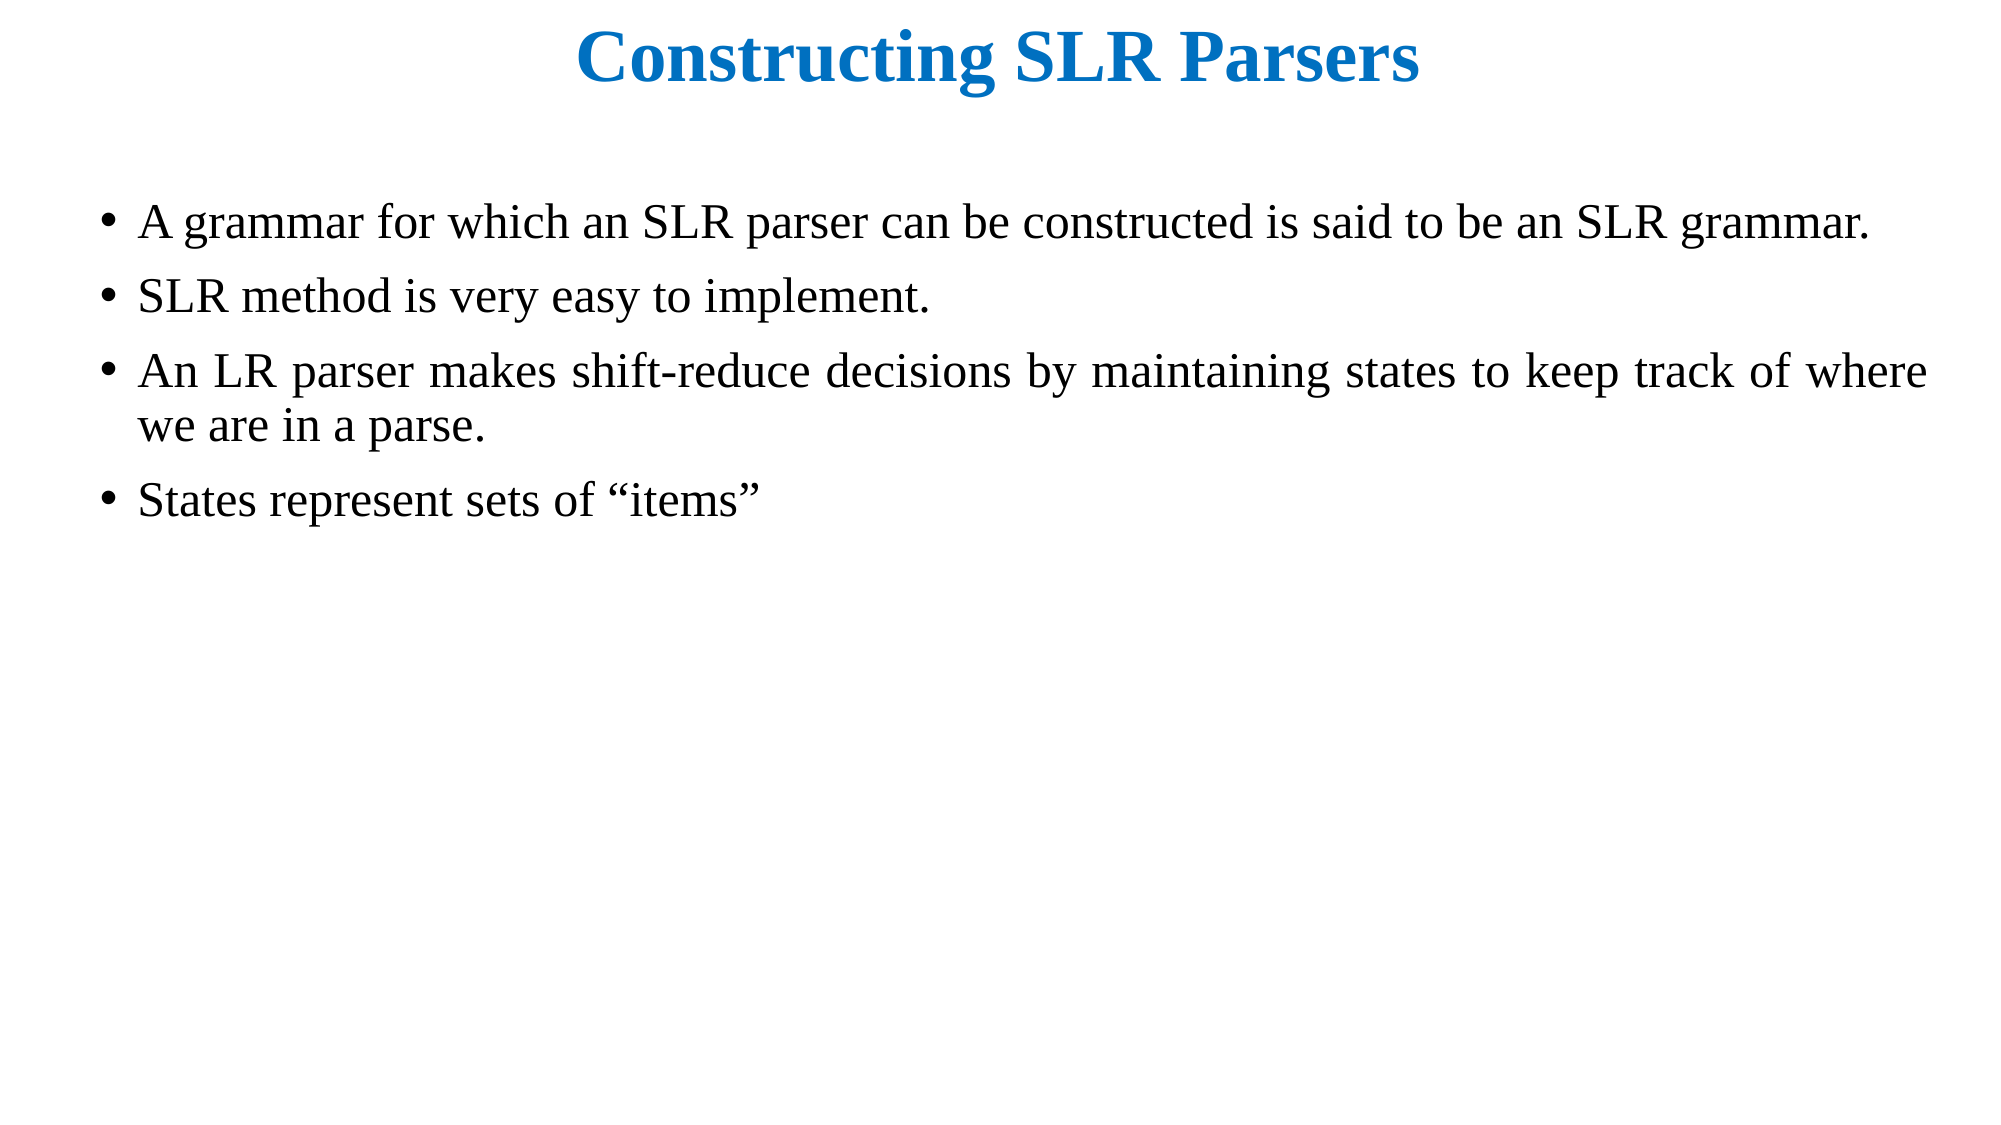

# Constructing SLR Parsers
A grammar for which an SLR parser can be constructed is said to be an SLR grammar.
SLR method is very easy to implement.
An LR parser makes shift-reduce decisions by maintaining states to keep track of where we are in a parse.
States represent sets of “items”